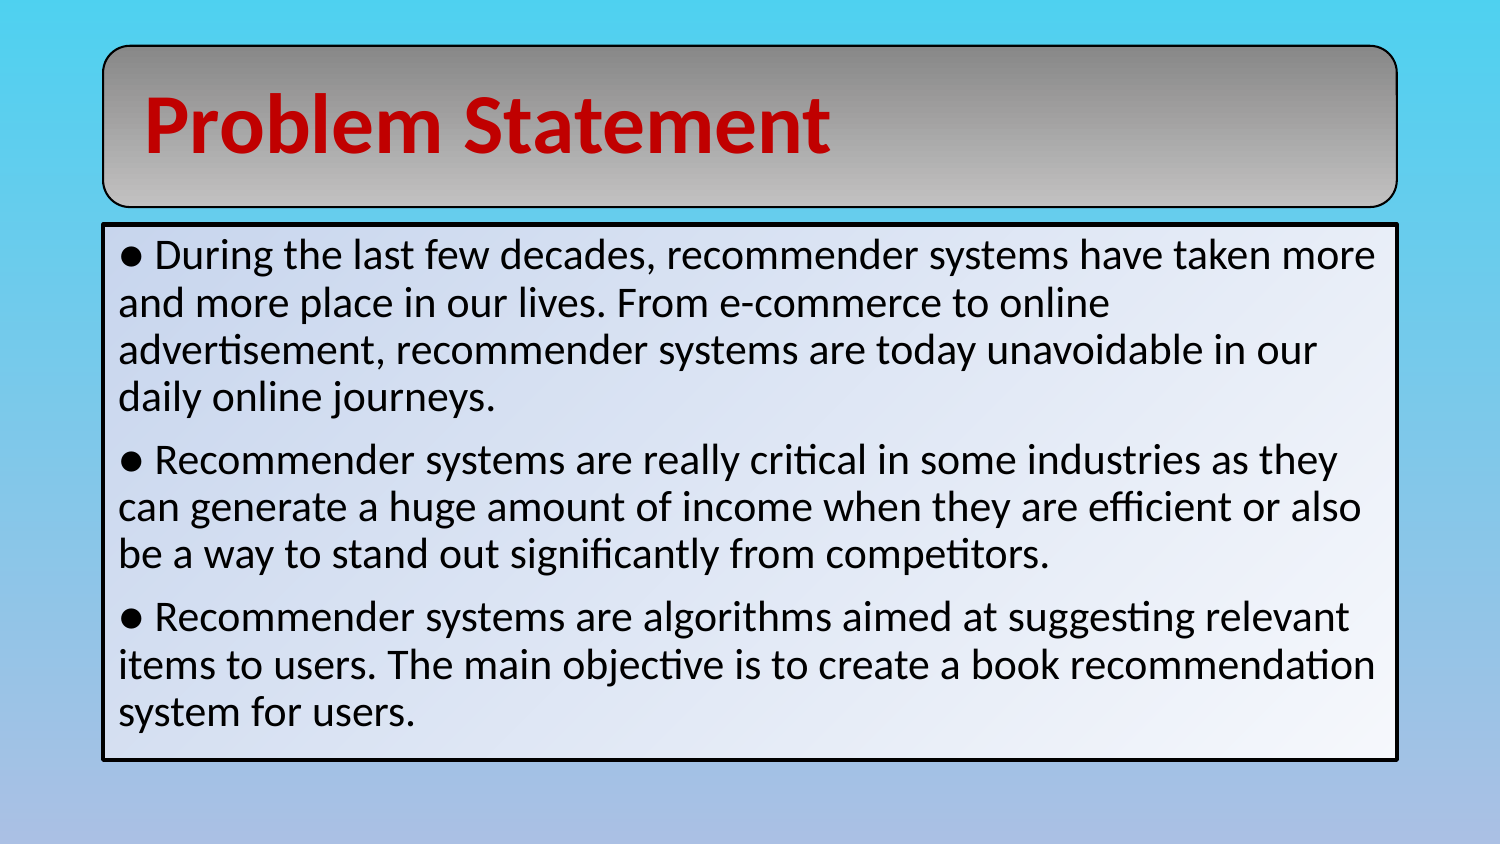

Problem Statement
● During the last few decades, recommender systems have taken more and more place in our lives. From e-commerce to online advertisement, recommender systems are today unavoidable in our daily online journeys.
● Recommender systems are really critical in some industries as they can generate a huge amount of income when they are efficient or also be a way to stand out significantly from competitors.
● Recommender systems are algorithms aimed at suggesting relevant items to users. The main objective is to create a book recommendation system for users.